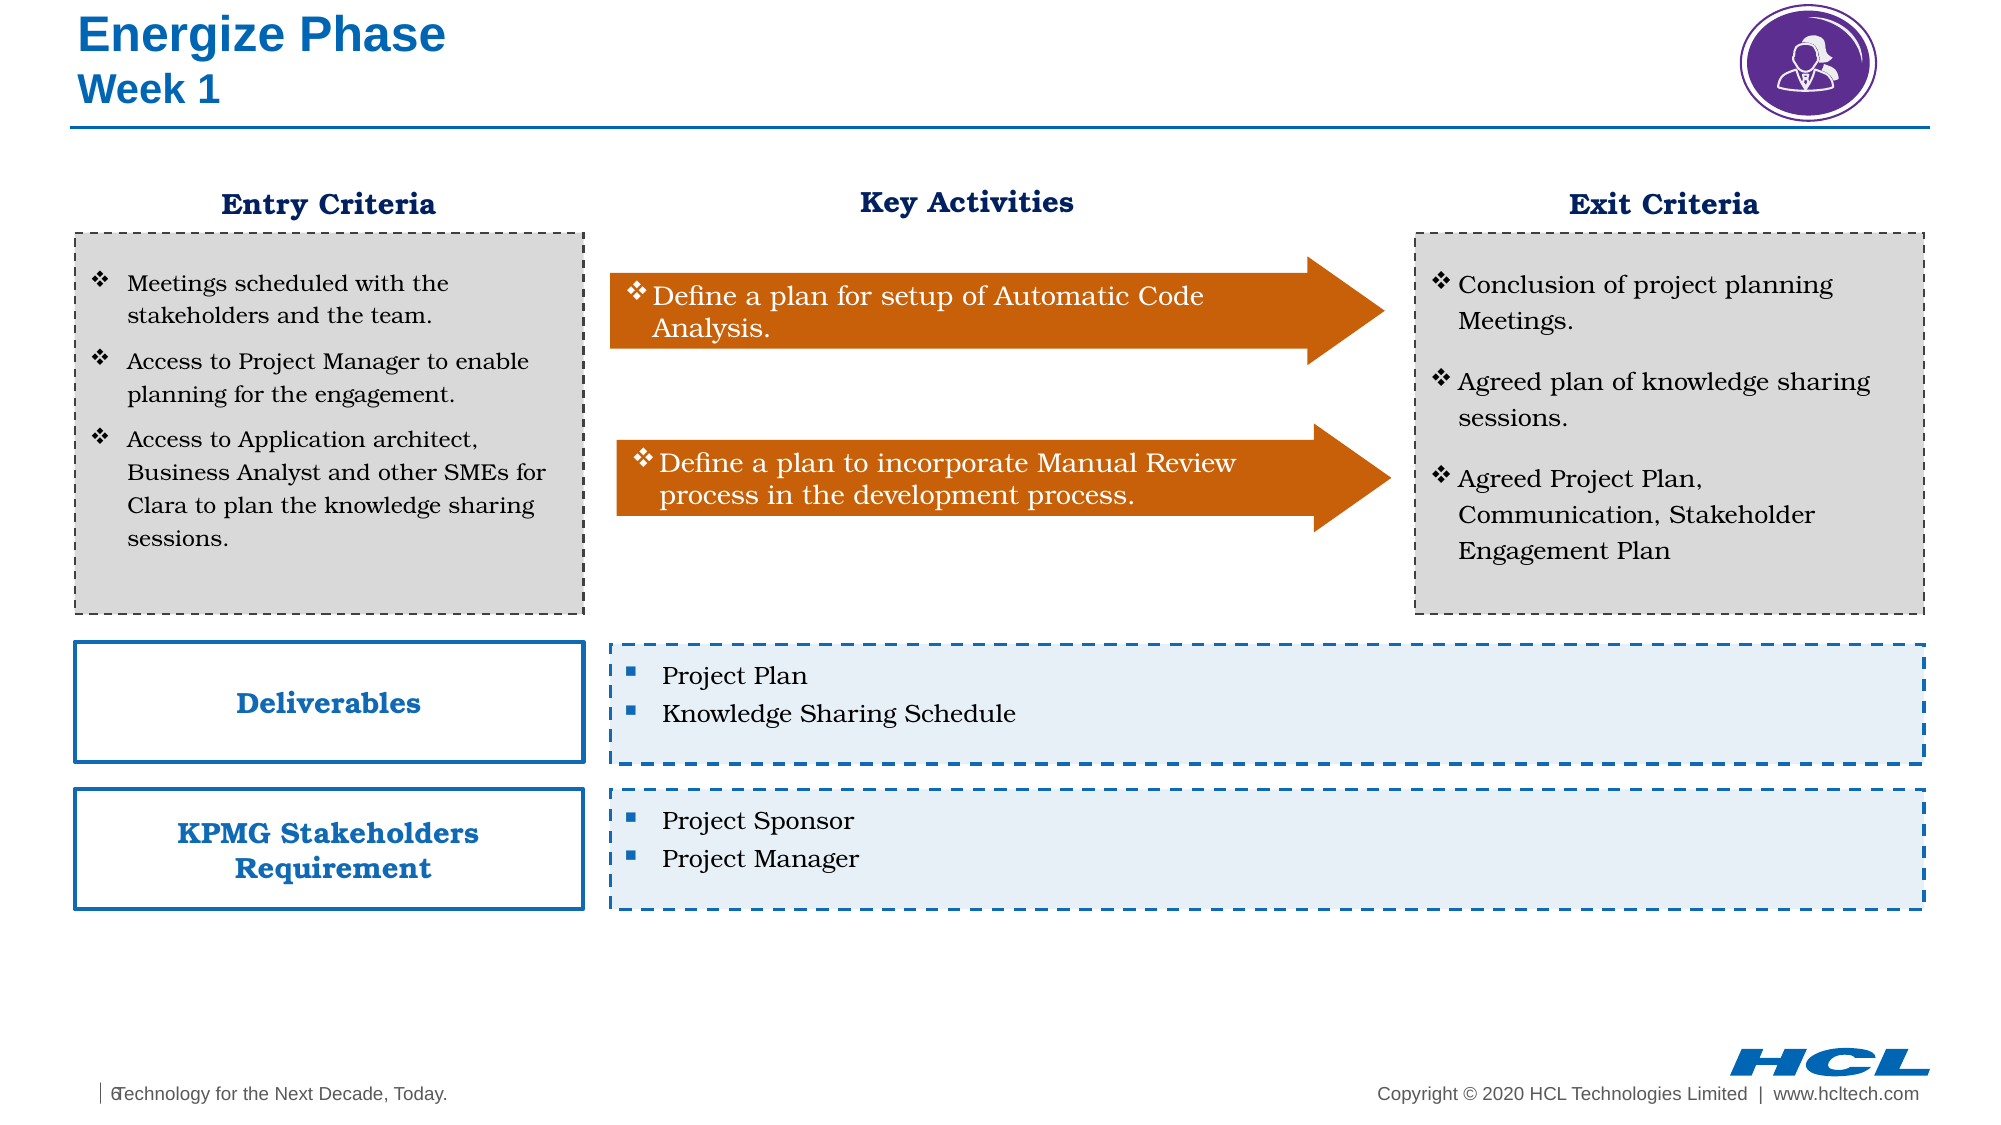

# Energize Phase Week 1

Key Activities
Entry Criteria
Exit Criteria
Meetings scheduled with the stakeholders and the team.
Access to Project Manager to enable planning for the engagement.
Access to Application architect, Business Analyst and other SMEs for Clara to plan the knowledge sharing sessions.
Conclusion of project planning Meetings.
Agreed plan of knowledge sharing sessions.
Agreed Project Plan, Communication, Stakeholder Engagement Plan
Define a plan for setup of Automatic Code Analysis.
Define a plan to incorporate Manual Review process in the development process.

Deliverables
Project Plan
Knowledge Sharing Schedule

KPMG Stakeholders
 Requirement
Project Sponsor
Project Manager